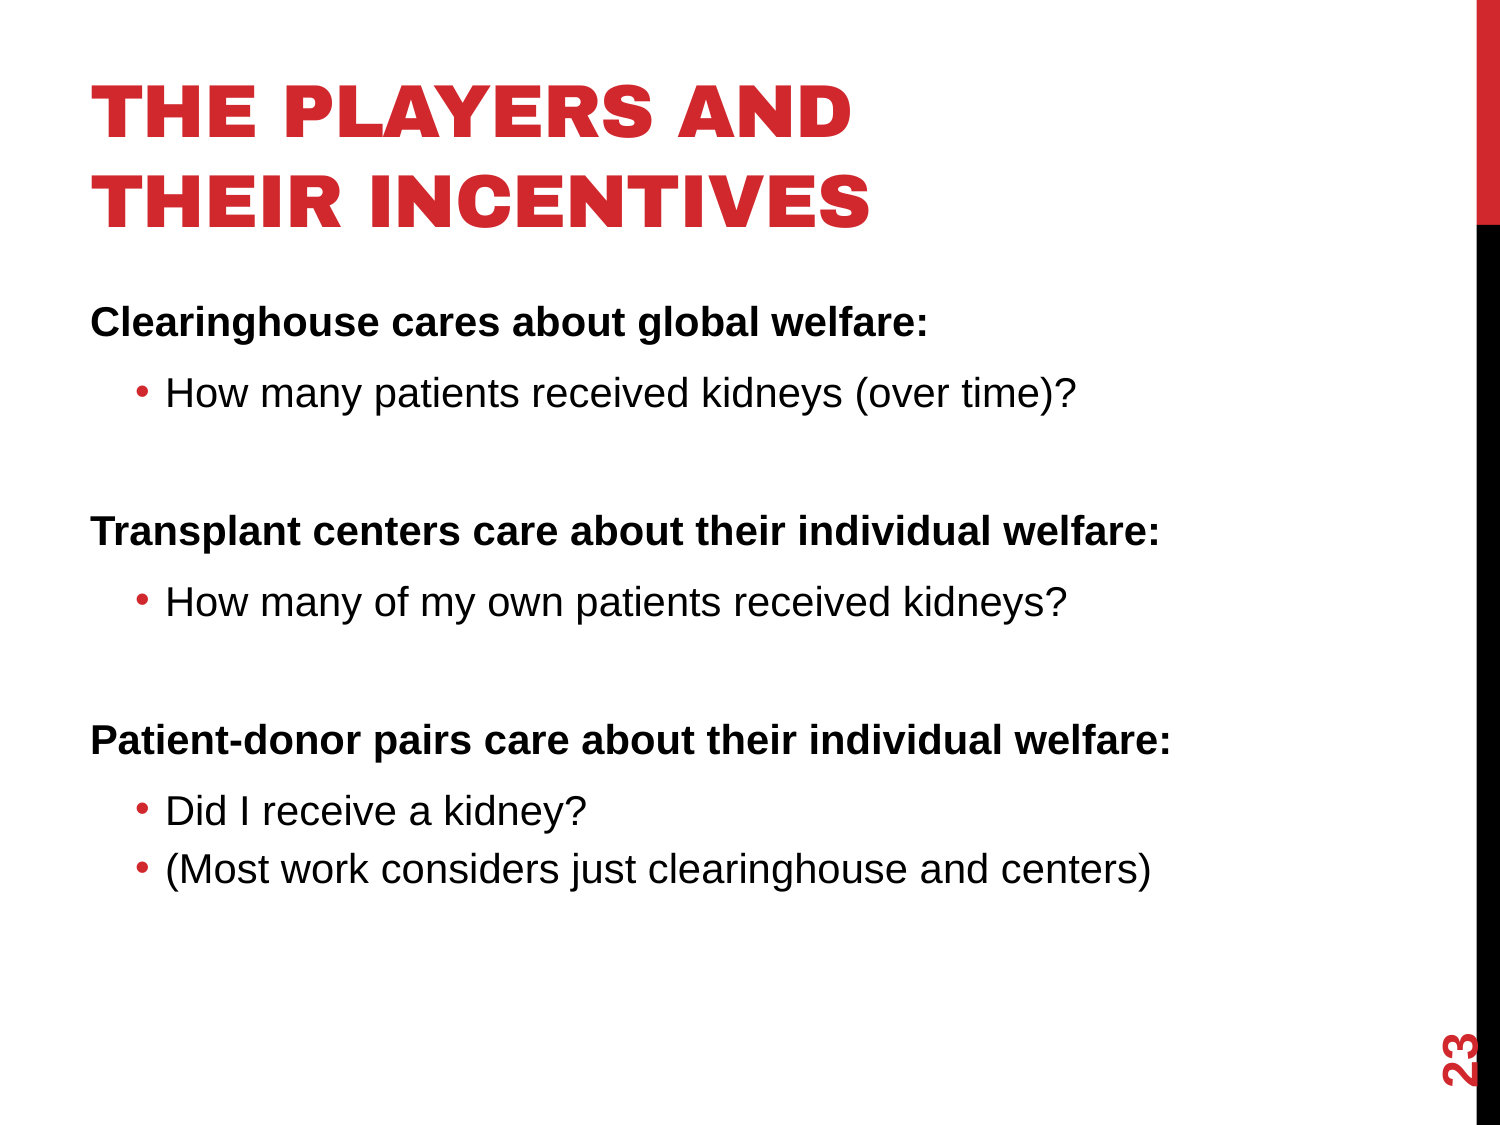

# The players and their incentives
Clearinghouse cares about global welfare:
How many patients received kidneys (over time)?

Transplant centers care about their individual welfare:
How many of my own patients received kidneys?

Patient-donor pairs care about their individual welfare:
Did I receive a kidney?
(Most work considers just clearinghouse and centers)
23